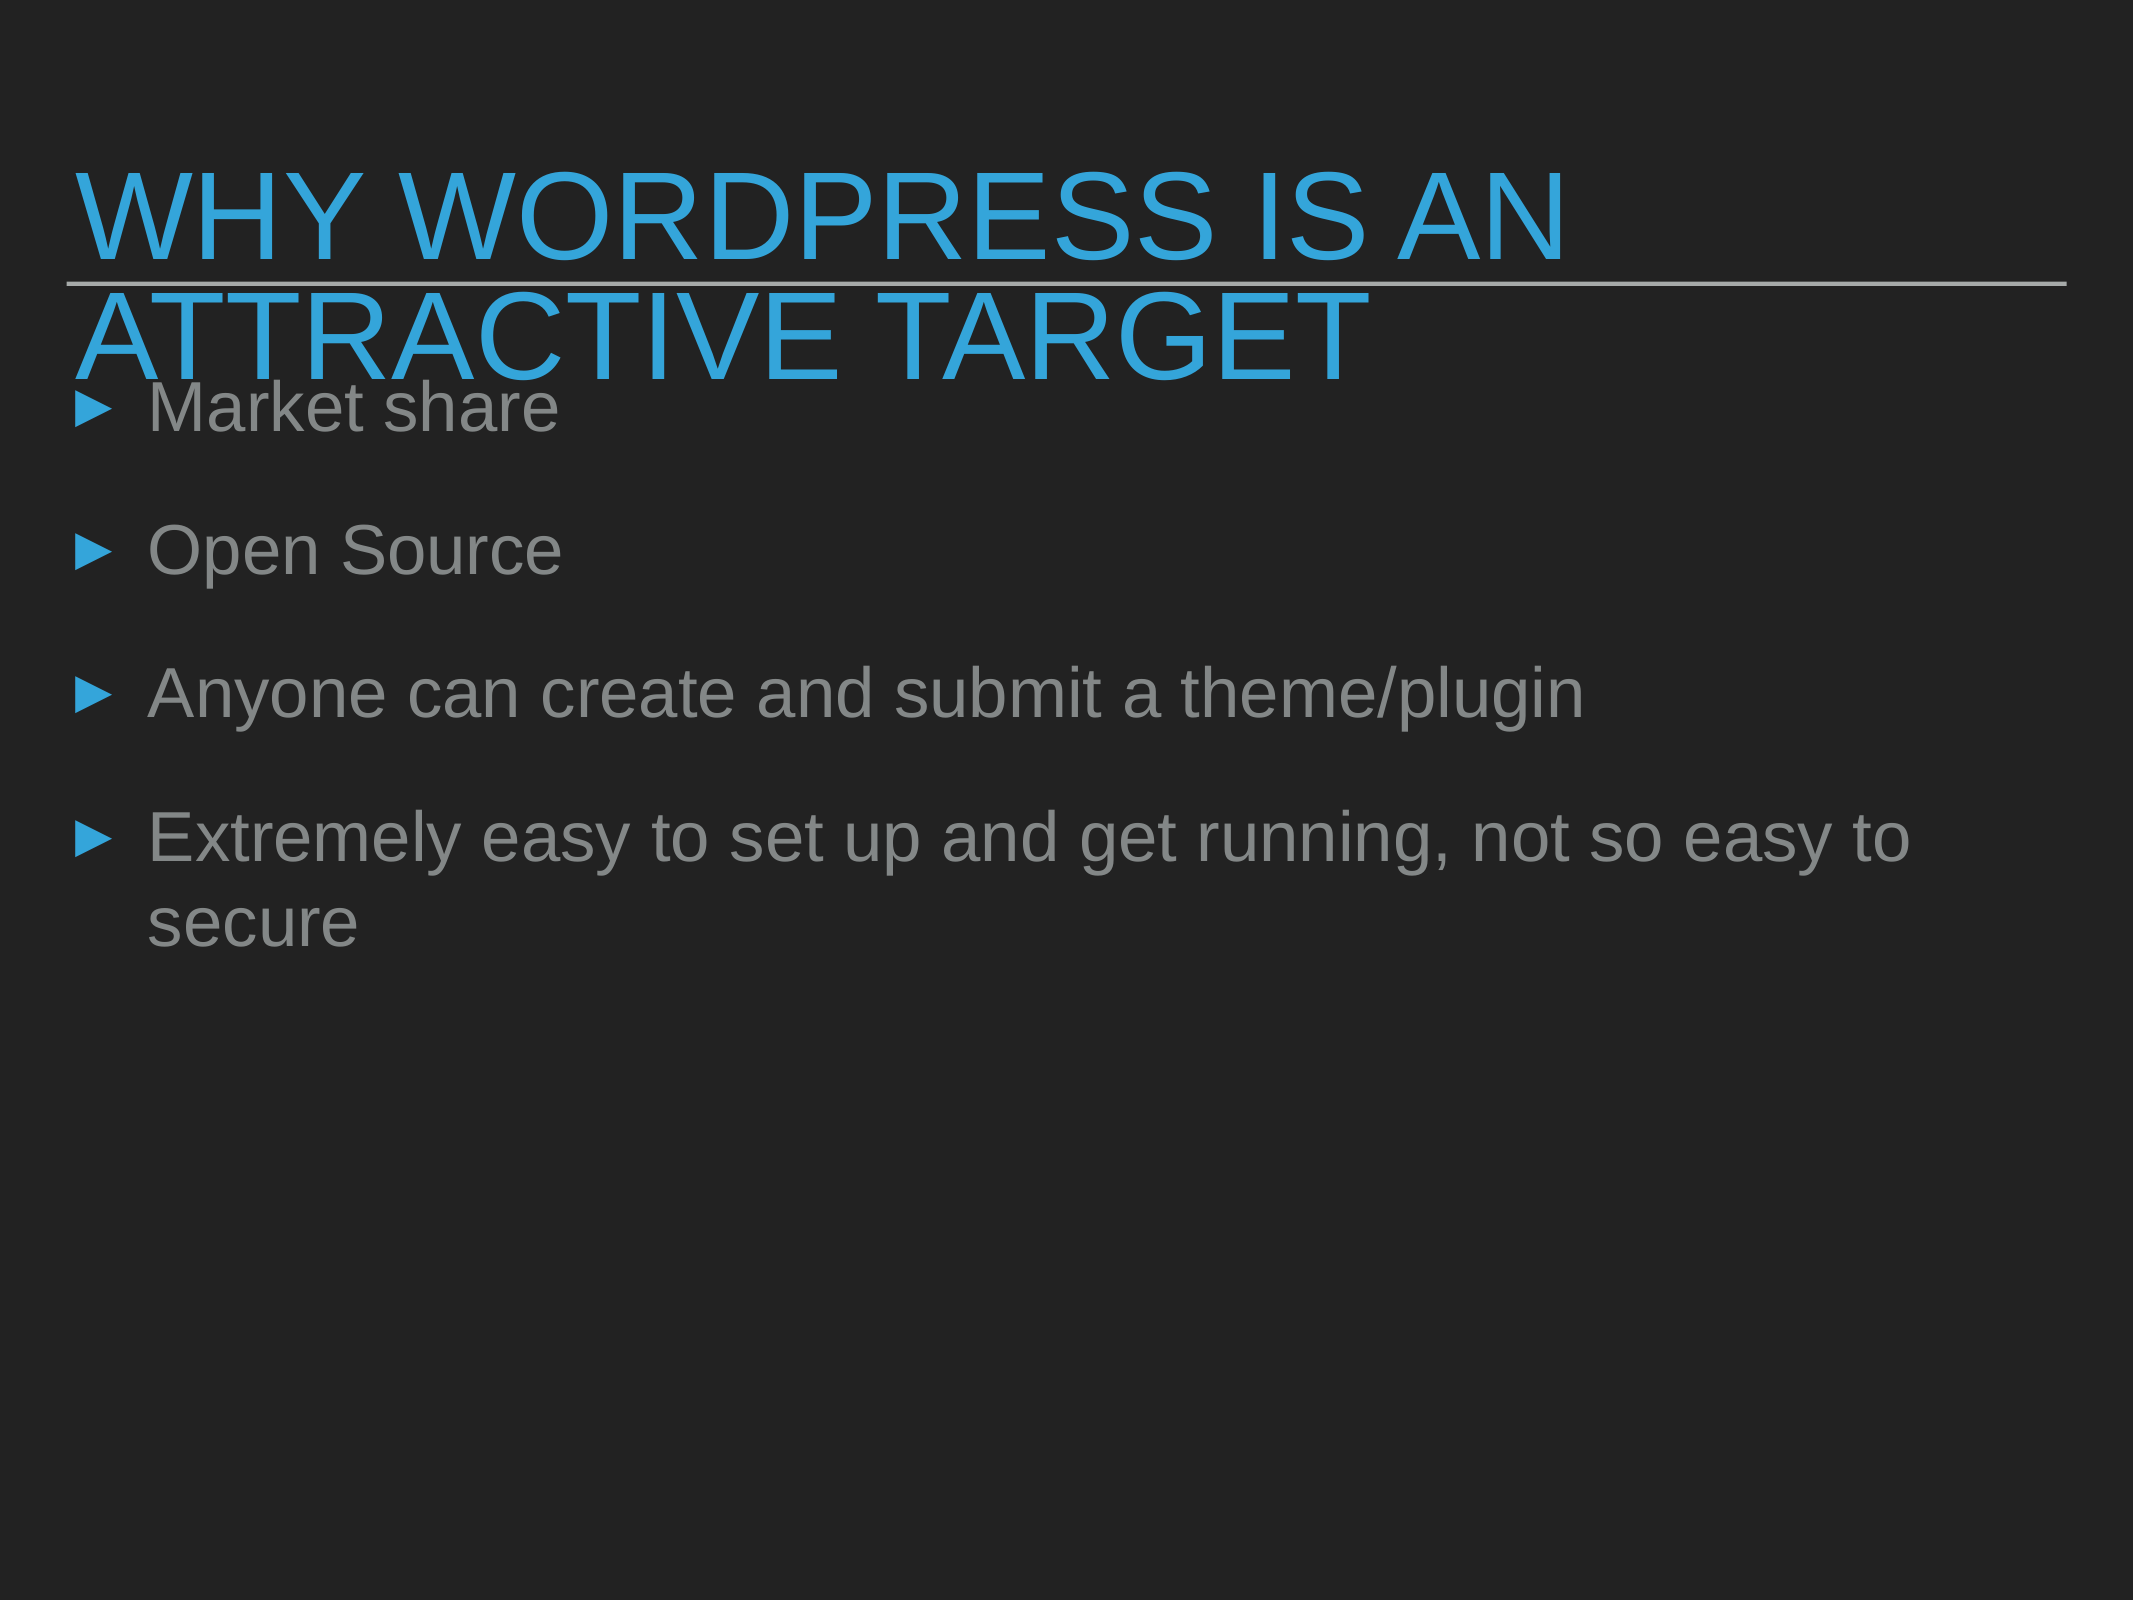

# Why wordpress is an attractive target
Market share
Open Source
Anyone can create and submit a theme/plugin
Extremely easy to set up and get running, not so easy to secure